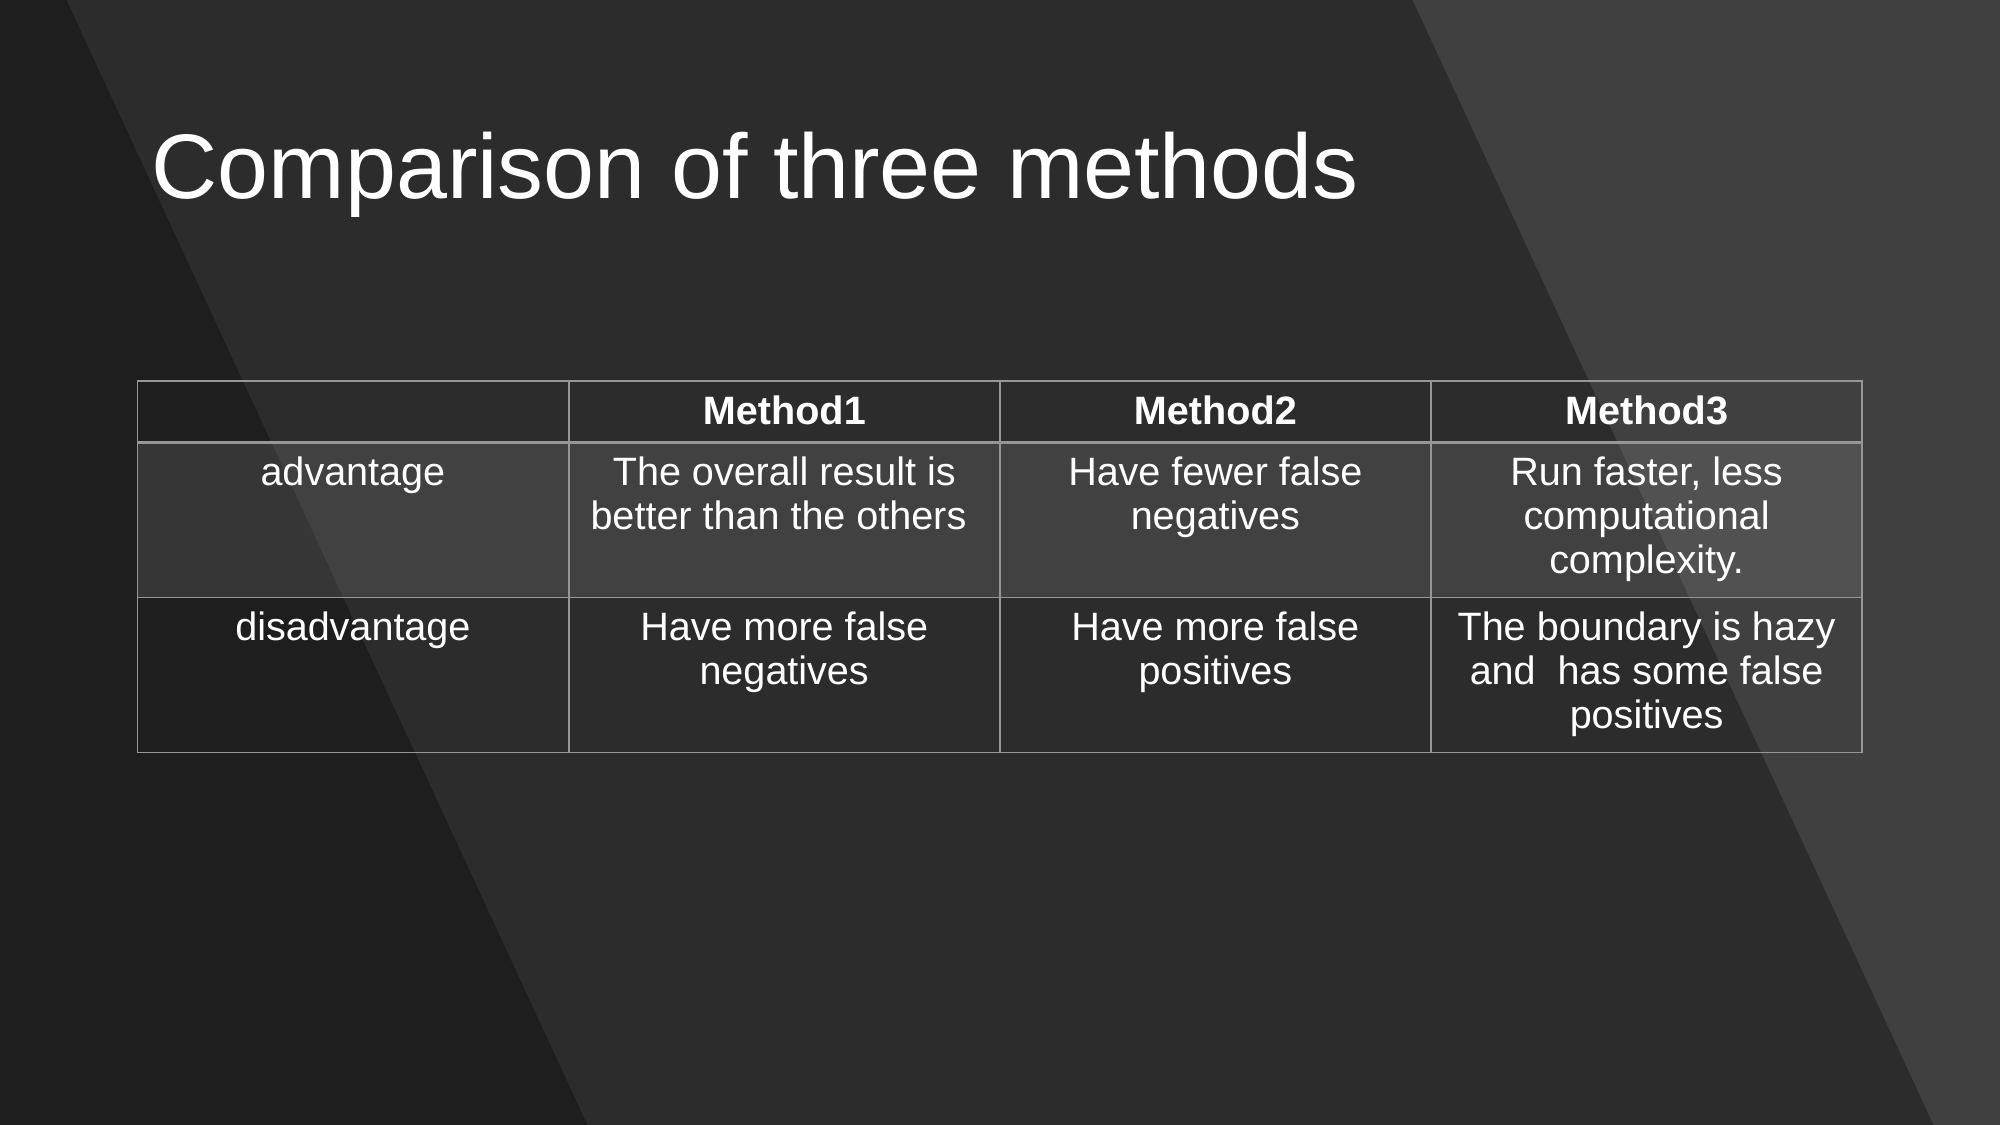

# Comparison of three methods
|  | Method1 | Method2 | Method3 |
| --- | --- | --- | --- |
| advantage | The overall result is better than the others | Have fewer false negatives | Run faster, less computational complexity. |
| disadvantage | Have more false negatives | Have more false positives | The boundary is hazy and has some false positives |